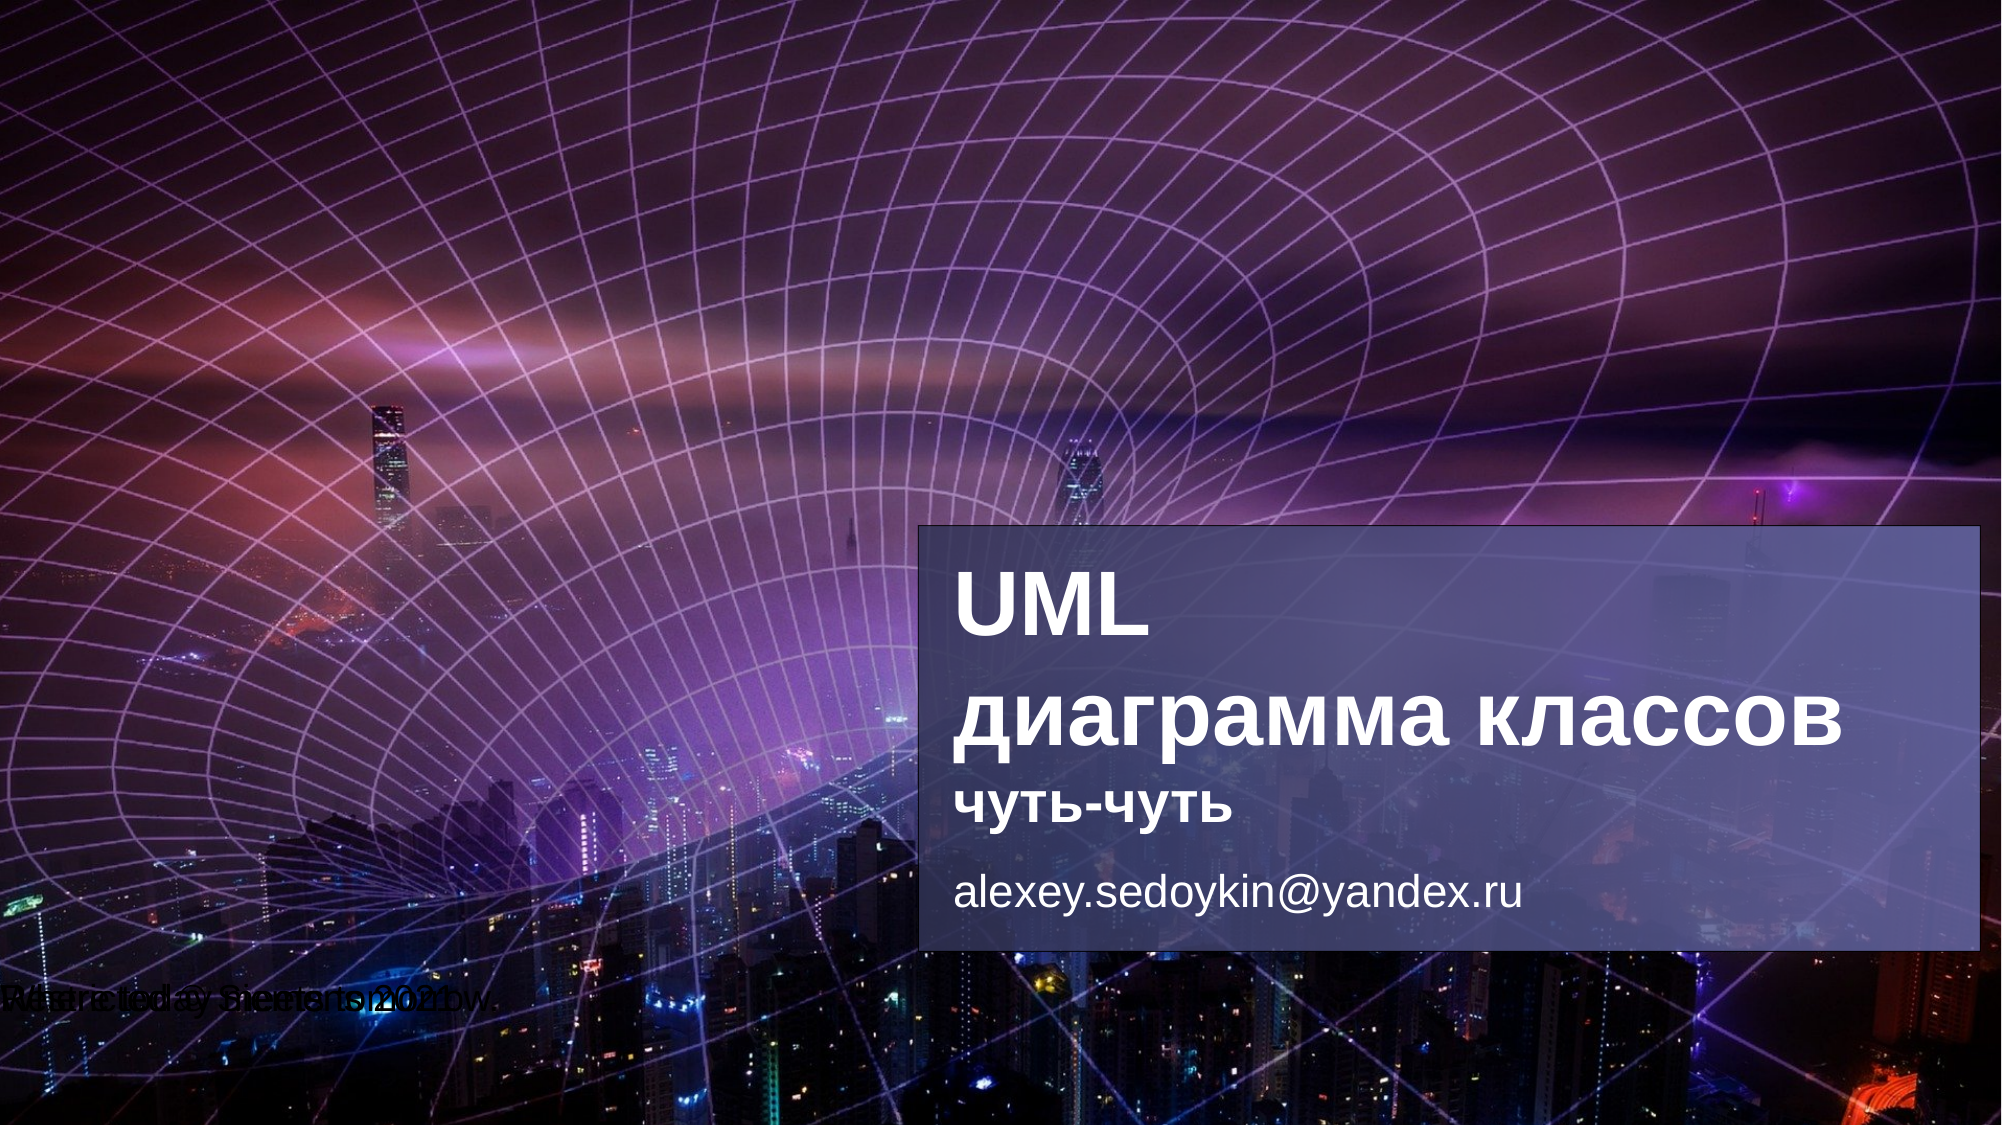

# UML диаграмма классов чуть-чуть alexey.sedoykin@yandex.ru
Where today meets tomorrow.
Restricted © Siemens 2021